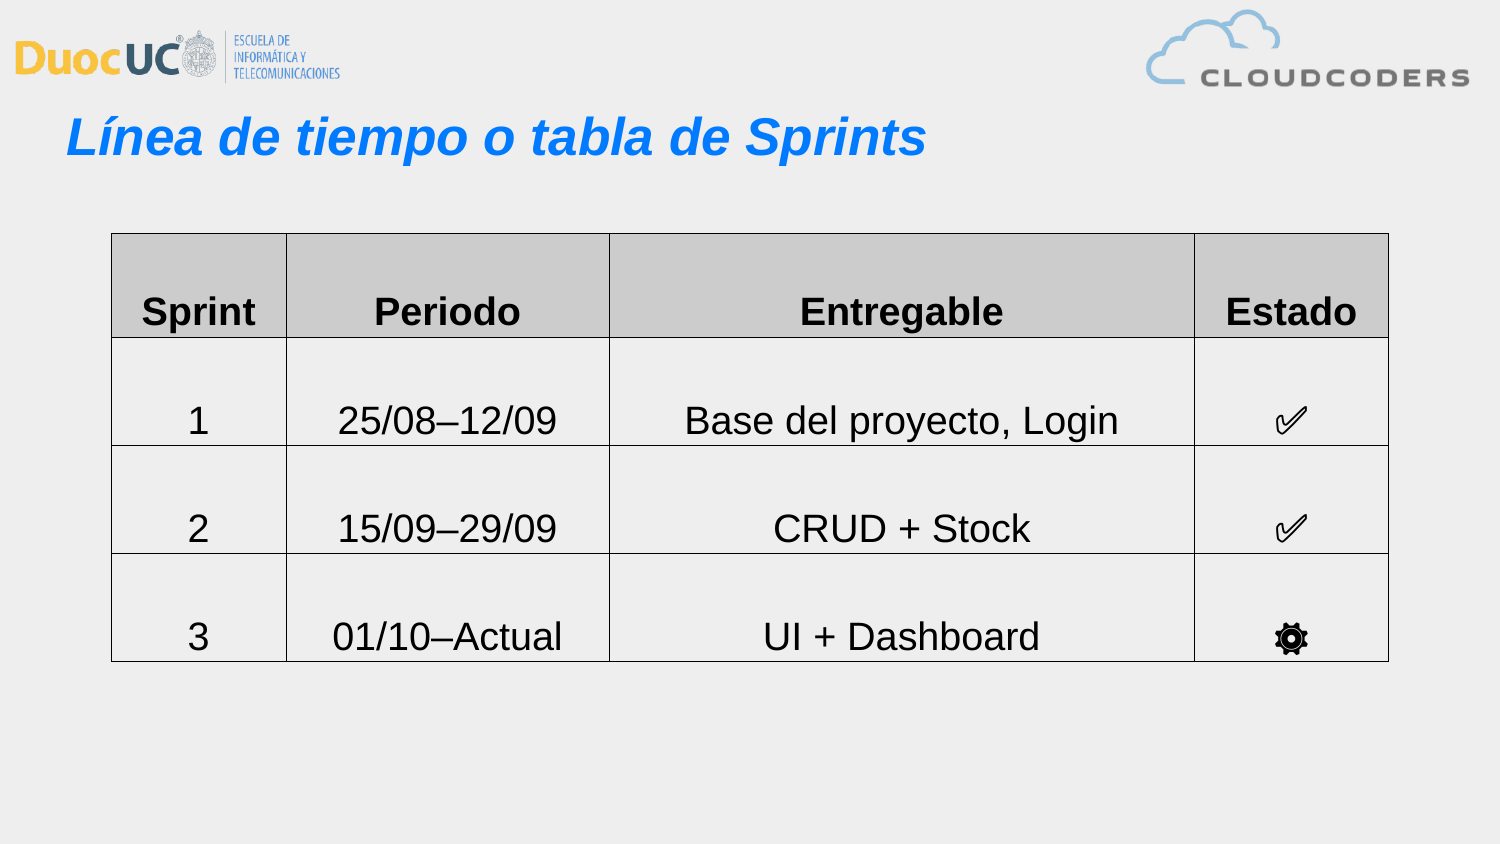

# Línea de tiempo o tabla de Sprints
| Sprint | Periodo | Entregable | Estado |
| --- | --- | --- | --- |
| 1 | 25/08–12/09 | Base del proyecto, Login | ✅ |
| 2 | 15/09–29/09 | CRUD + Stock | ✅ |
| 3 | 01/10–Actual | UI + Dashboard | ⚙️ |